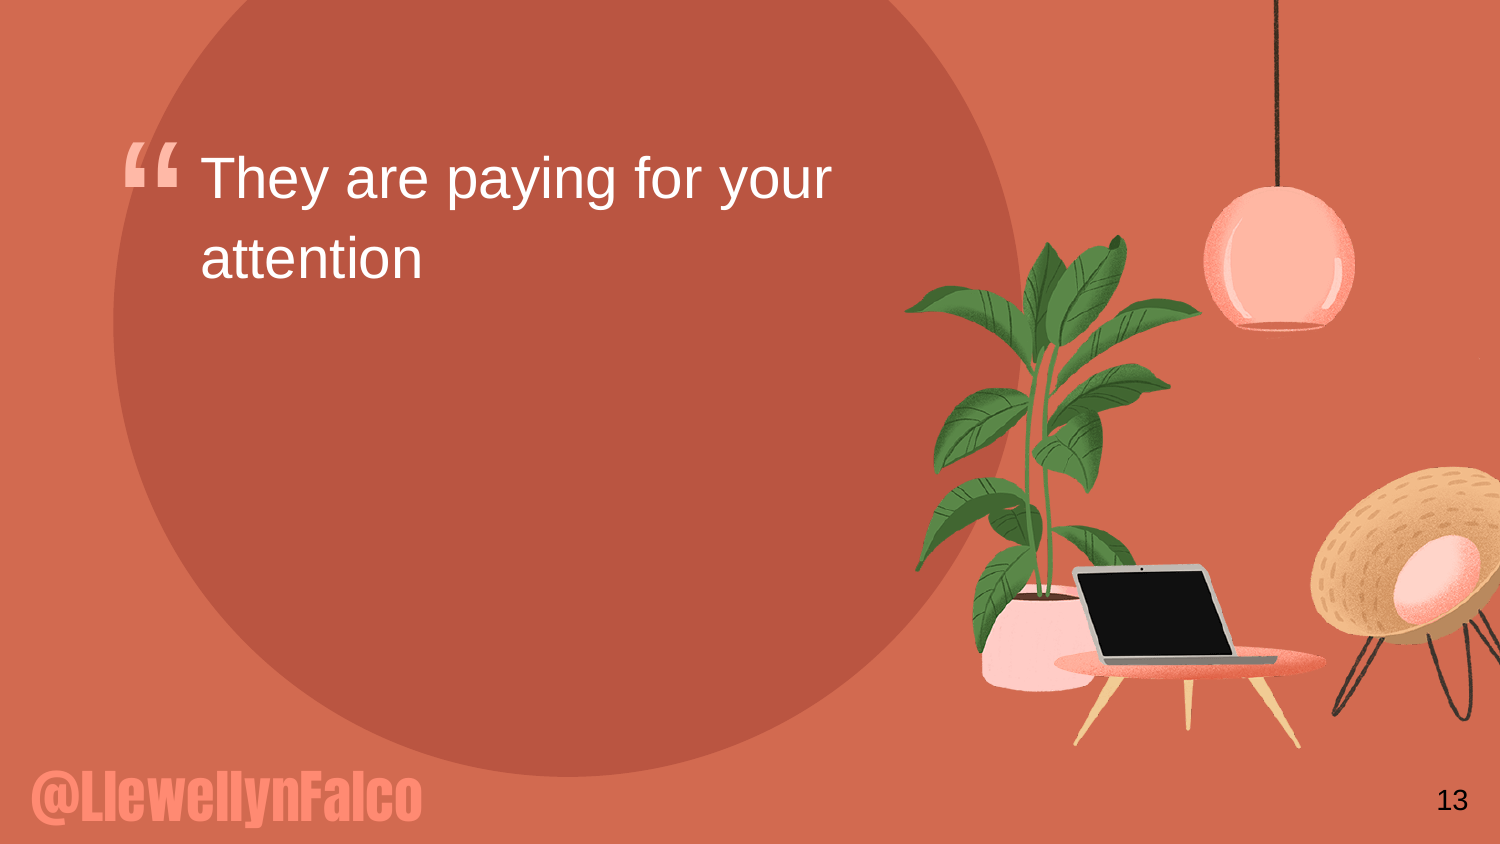

They are paying for your attention

13